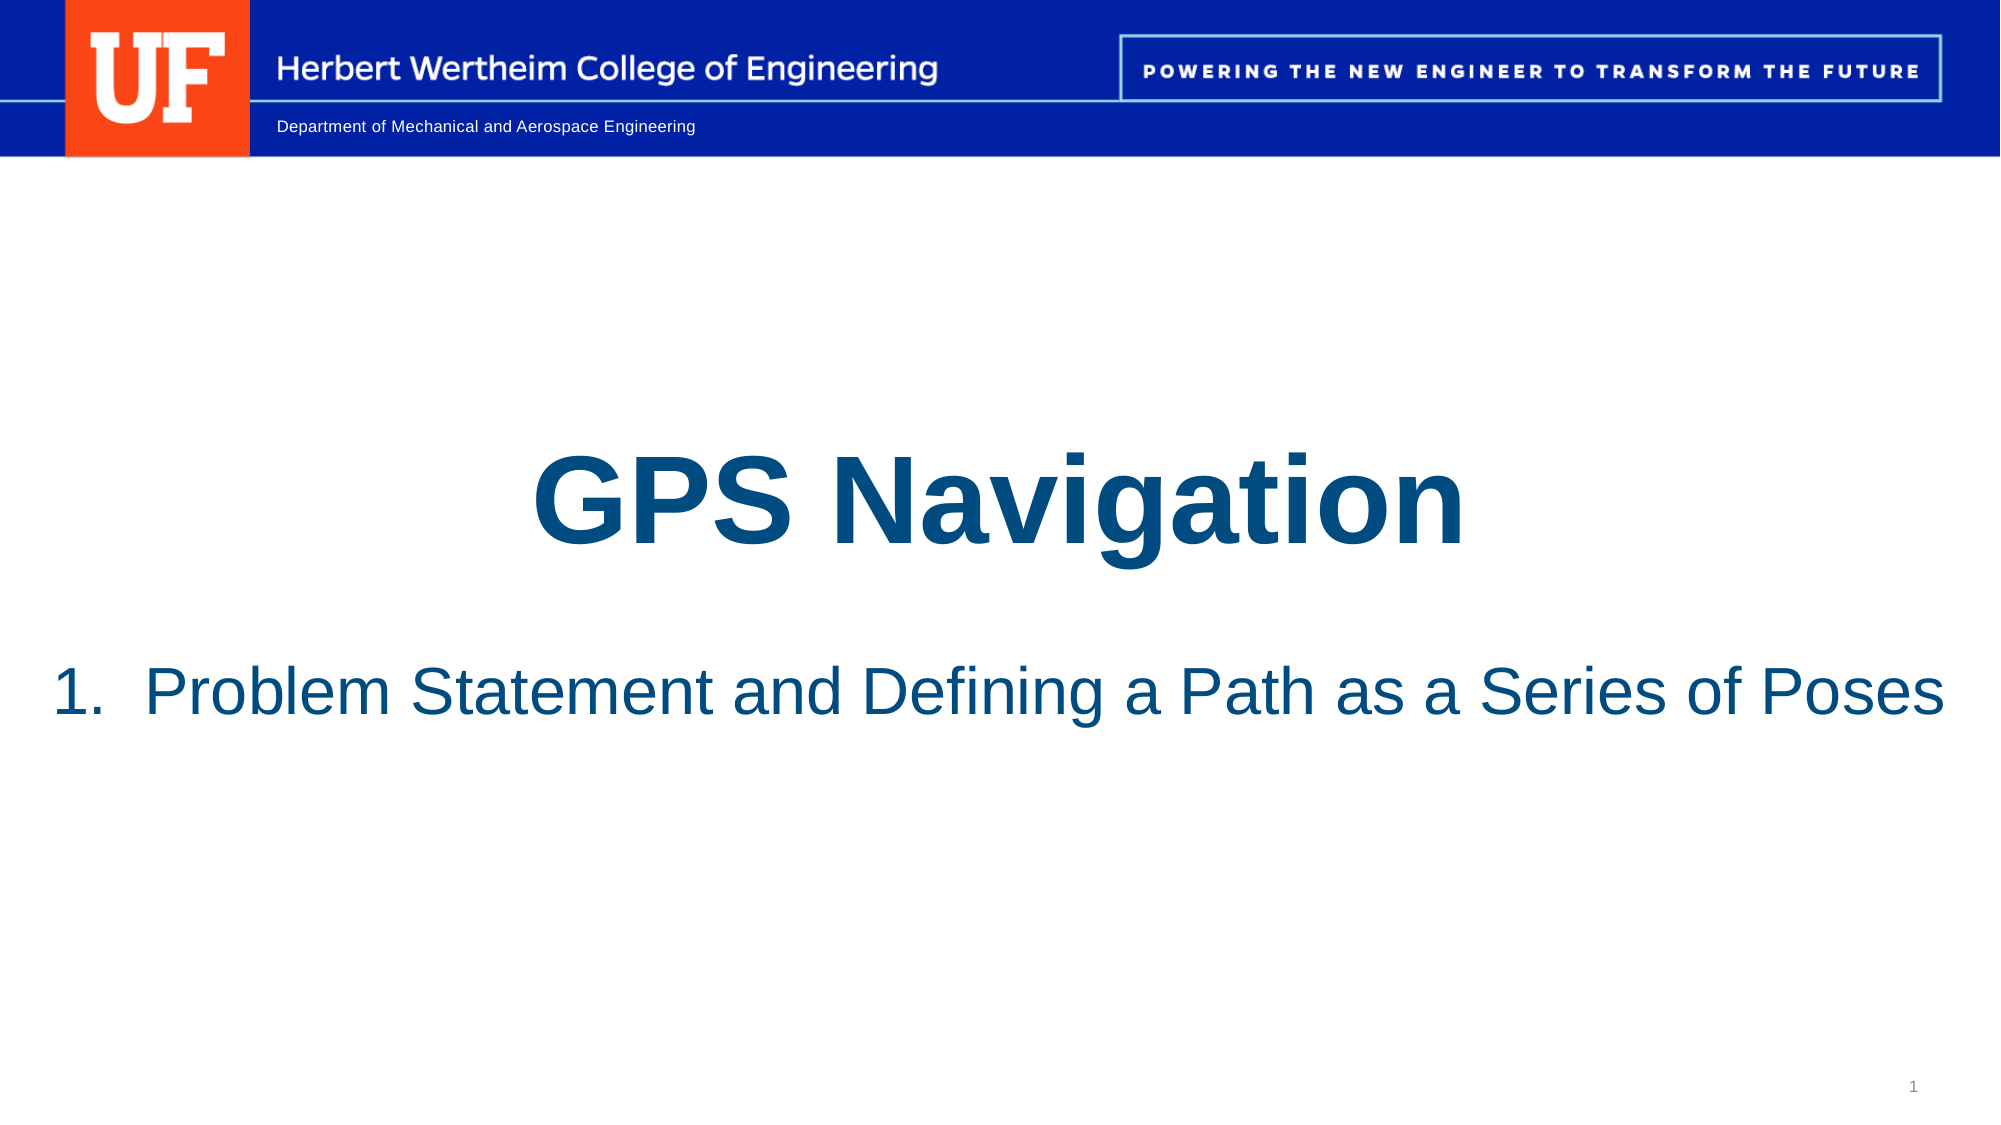

# GPS Navigation
1.  Problem Statement and Defining a Path as a Series of Poses
1